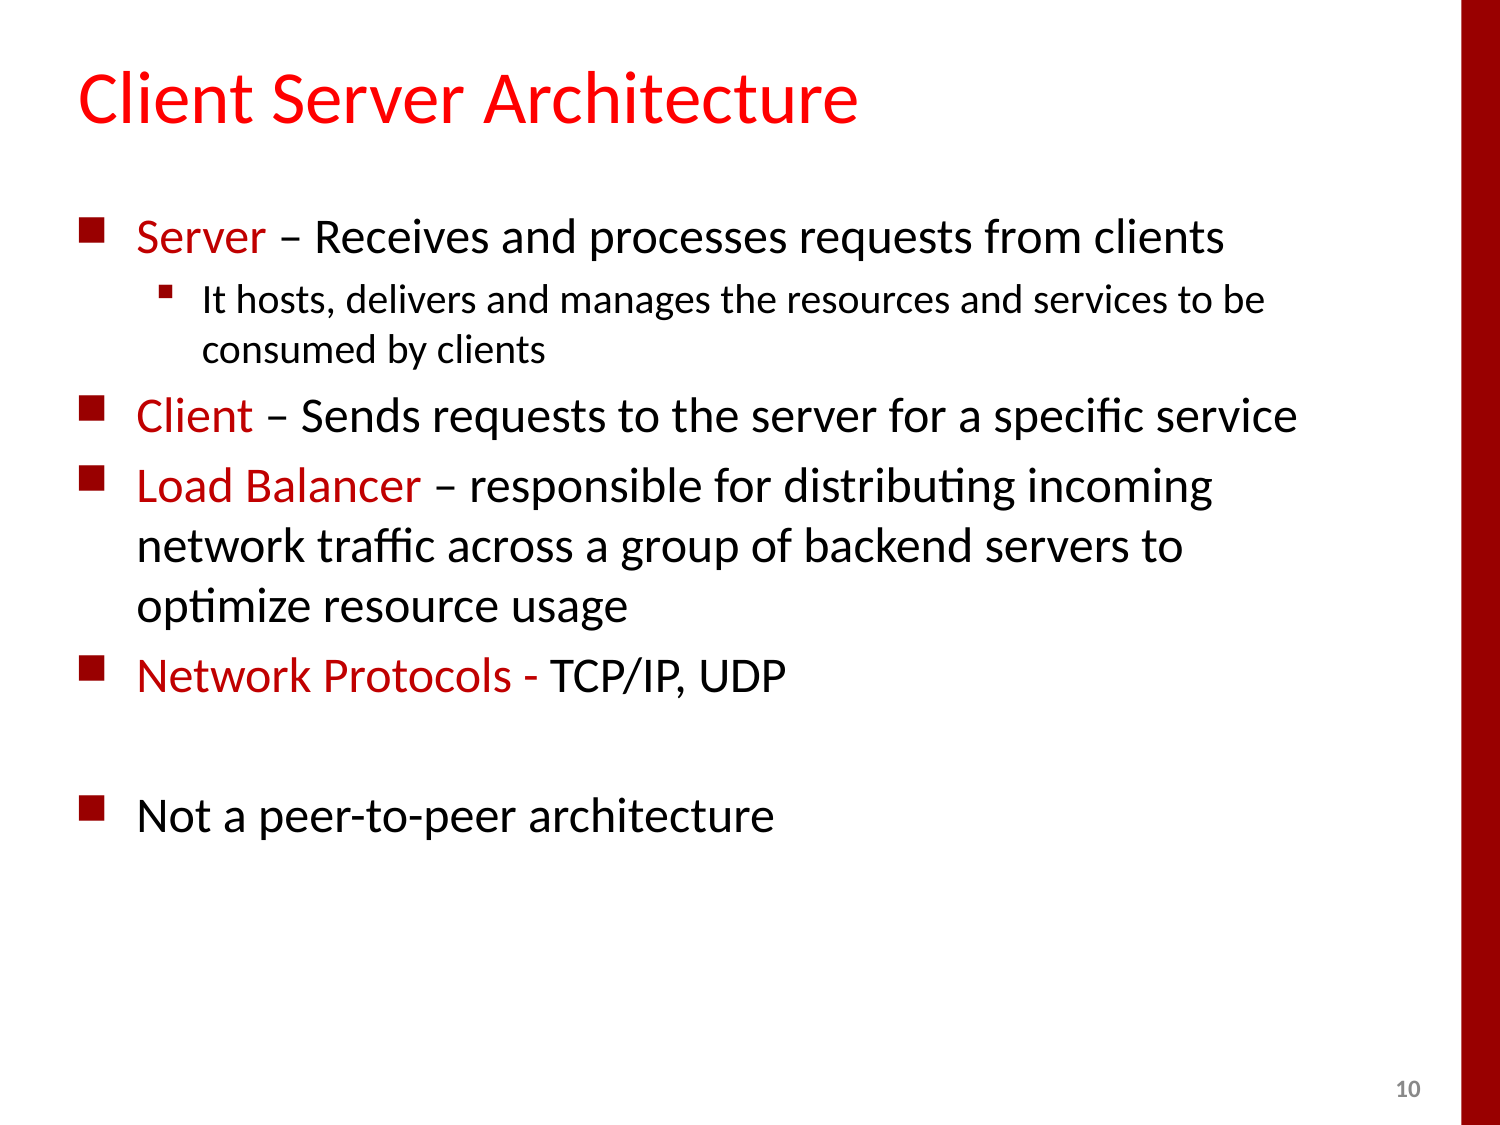

# Client Server Architecture
Server – Receives and processes requests from clients
It hosts, delivers and manages the resources and services to be consumed by clients
Client – Sends requests to the server for a specific service
Load Balancer – responsible for distributing incoming network traffic across a group of backend servers to optimize resource usage
Network Protocols - TCP/IP, UDP

Not a peer-to-peer architecture